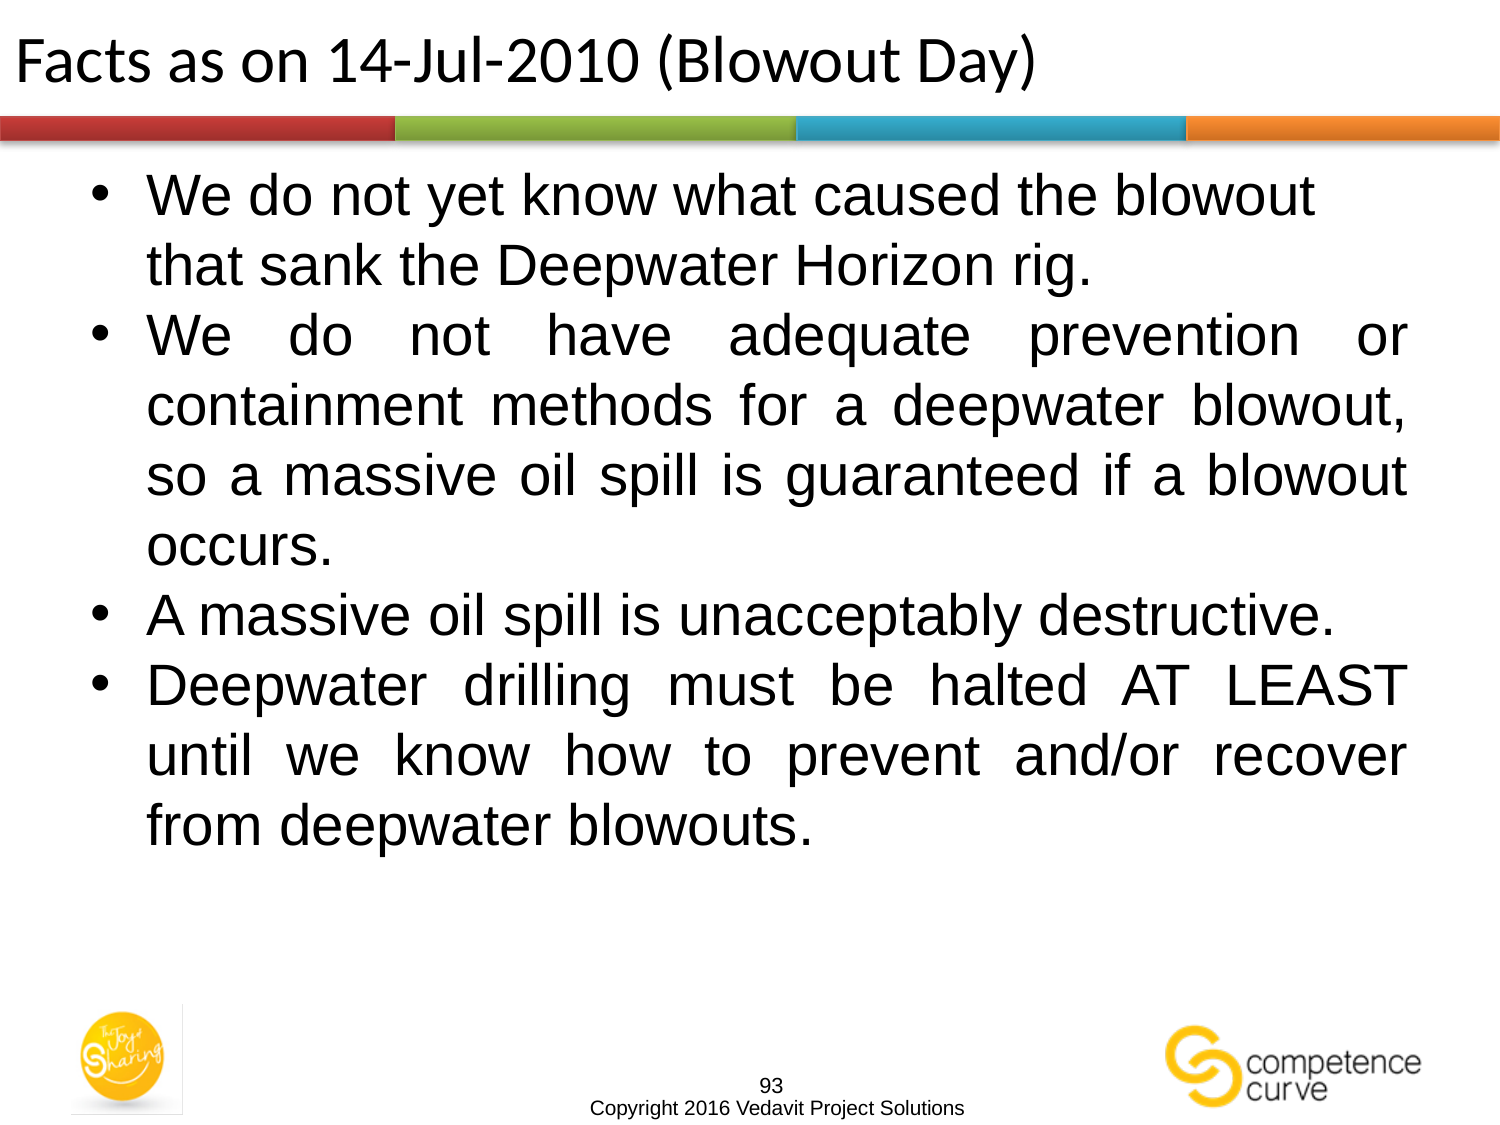

# Facts as on 14-Jul-2010 (Blowout Day)
We do not yet know what caused the blowout that sank the Deepwater Horizon rig.
We do not have adequate prevention or containment methods for a deepwater blowout, so a massive oil spill is guaranteed if a blowout occurs.
A massive oil spill is unacceptably destructive.
Deepwater drilling must be halted AT LEAST until we know how to prevent and/or recover from deepwater blowouts.
93
Copyright 2016 Vedavit Project Solutions